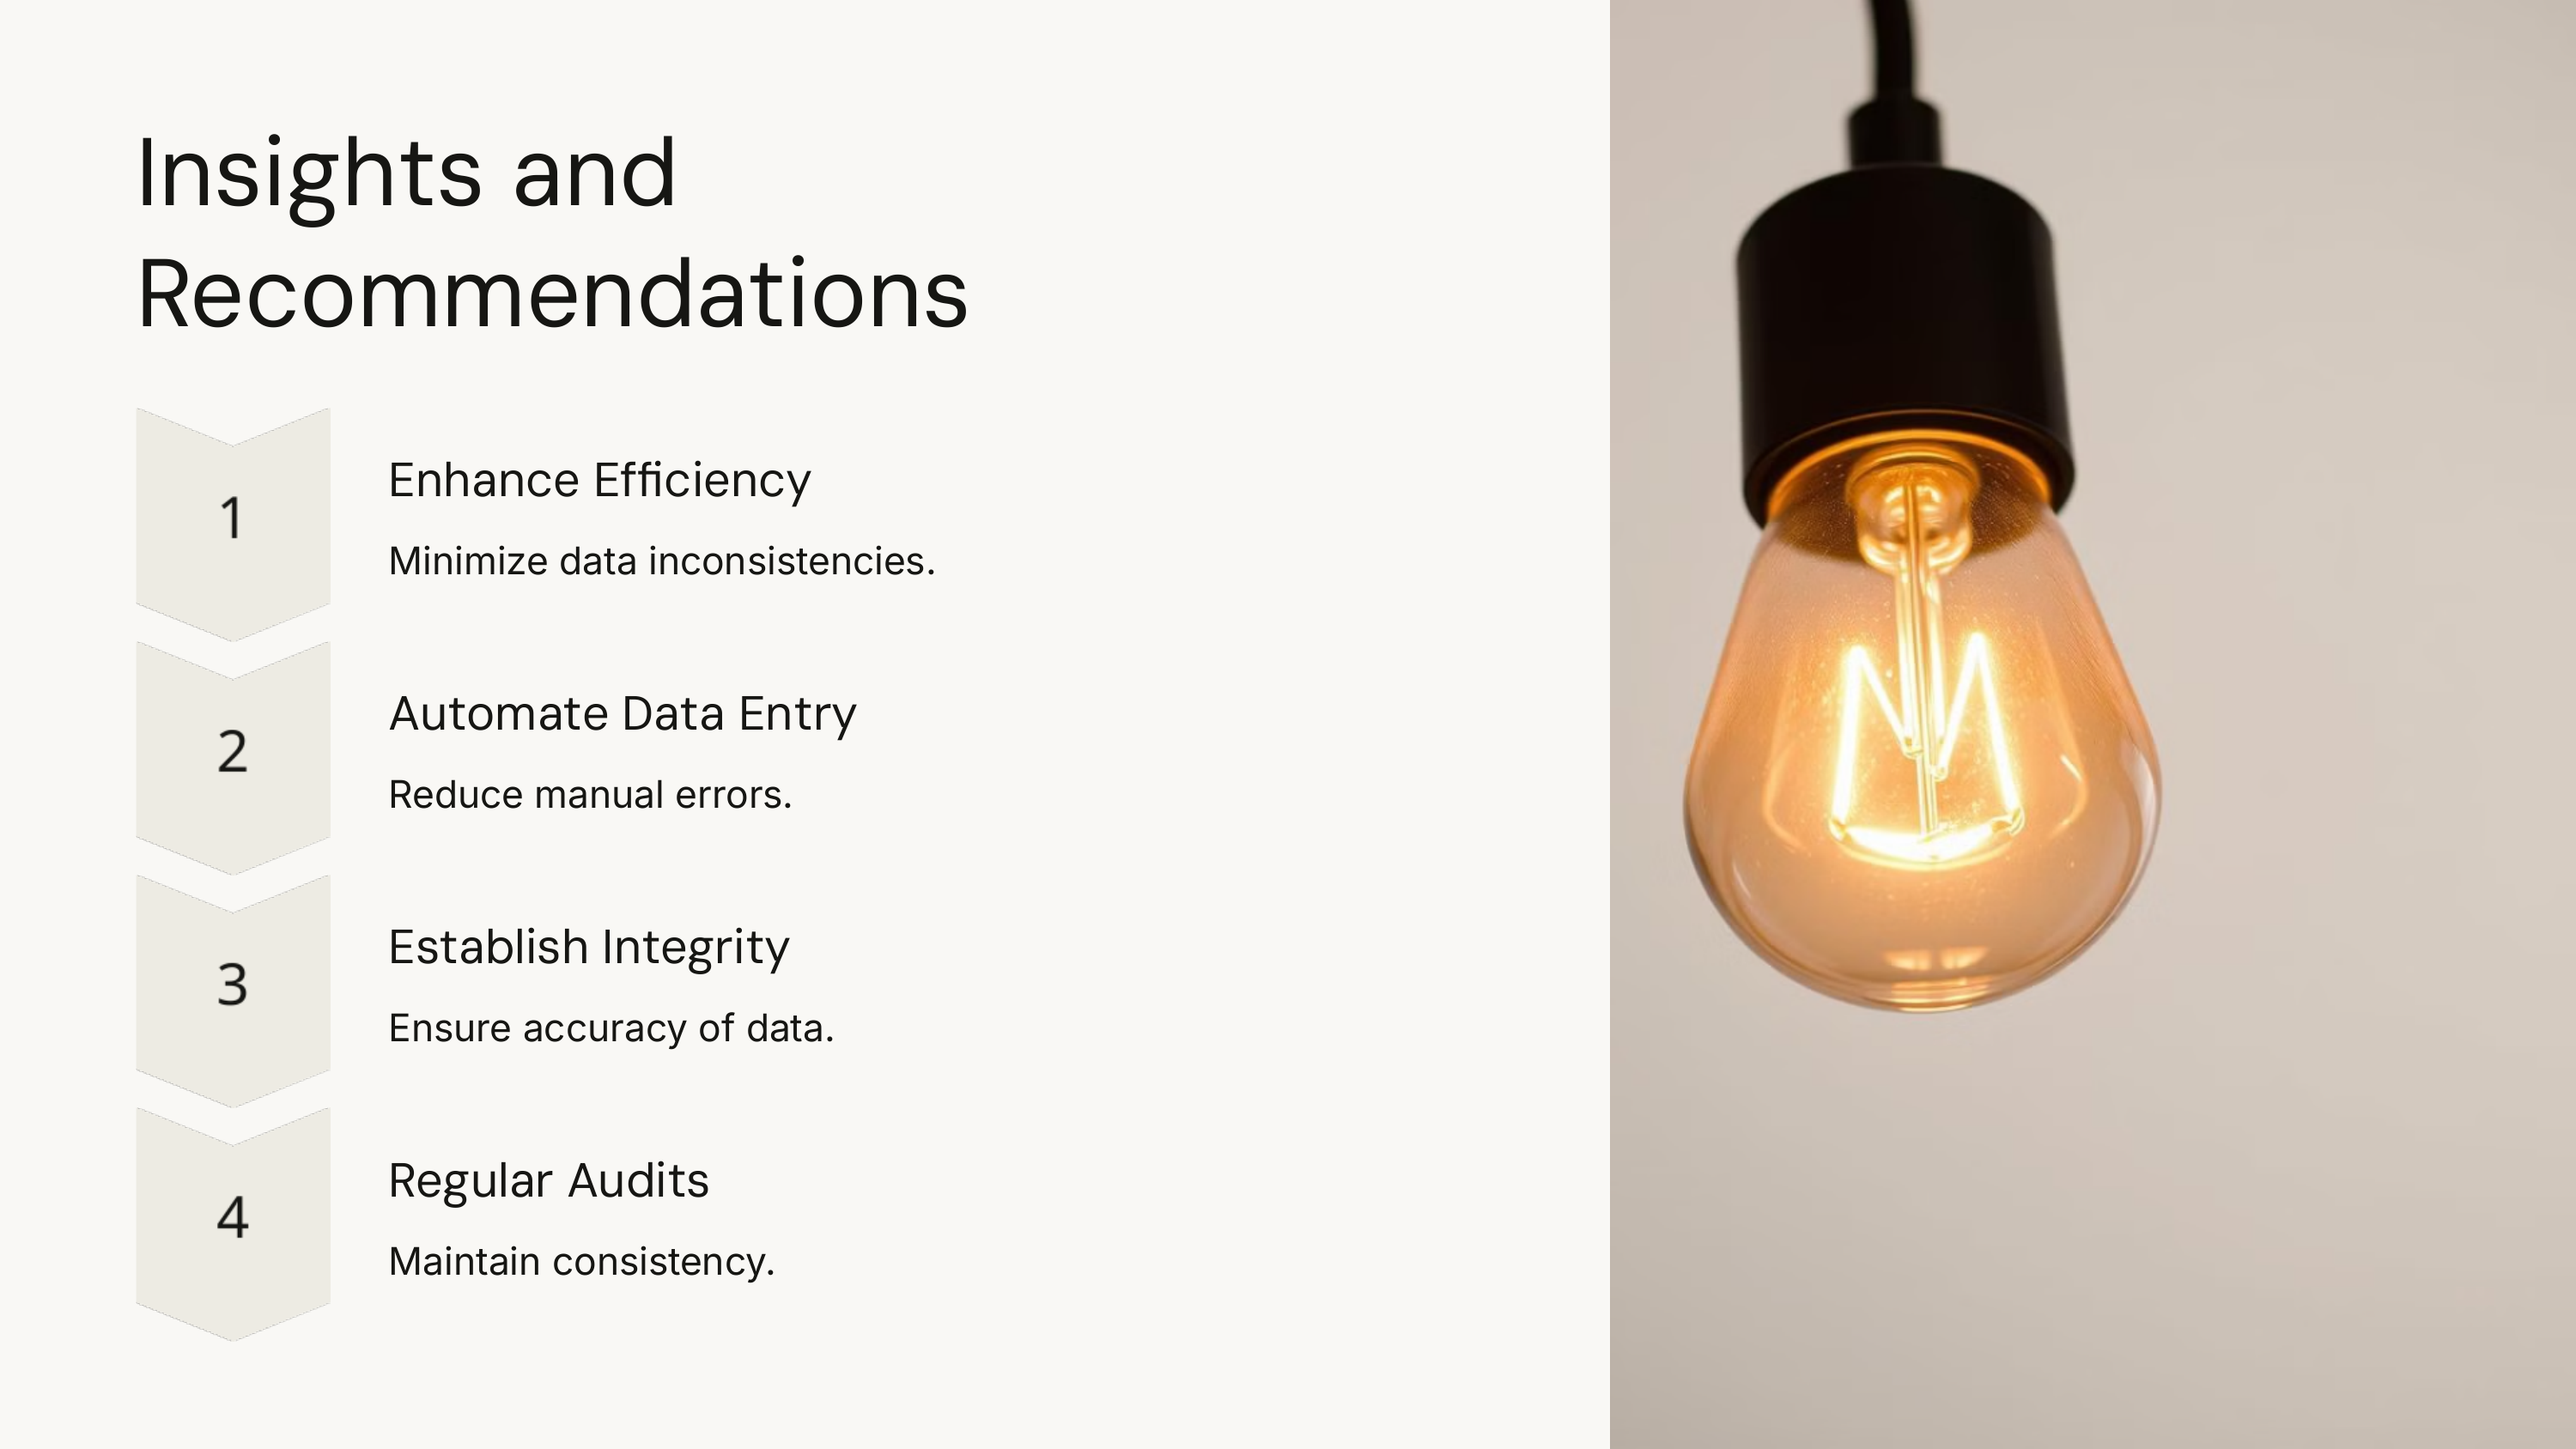

Insights and Recommendations

Enhance Efficiency

Minimize data inconsistencies.

Automate Data Entry

Reduce manual errors.

Establish Integrity

Ensure accuracy of data.

Regular Audits

Maintain consistency.